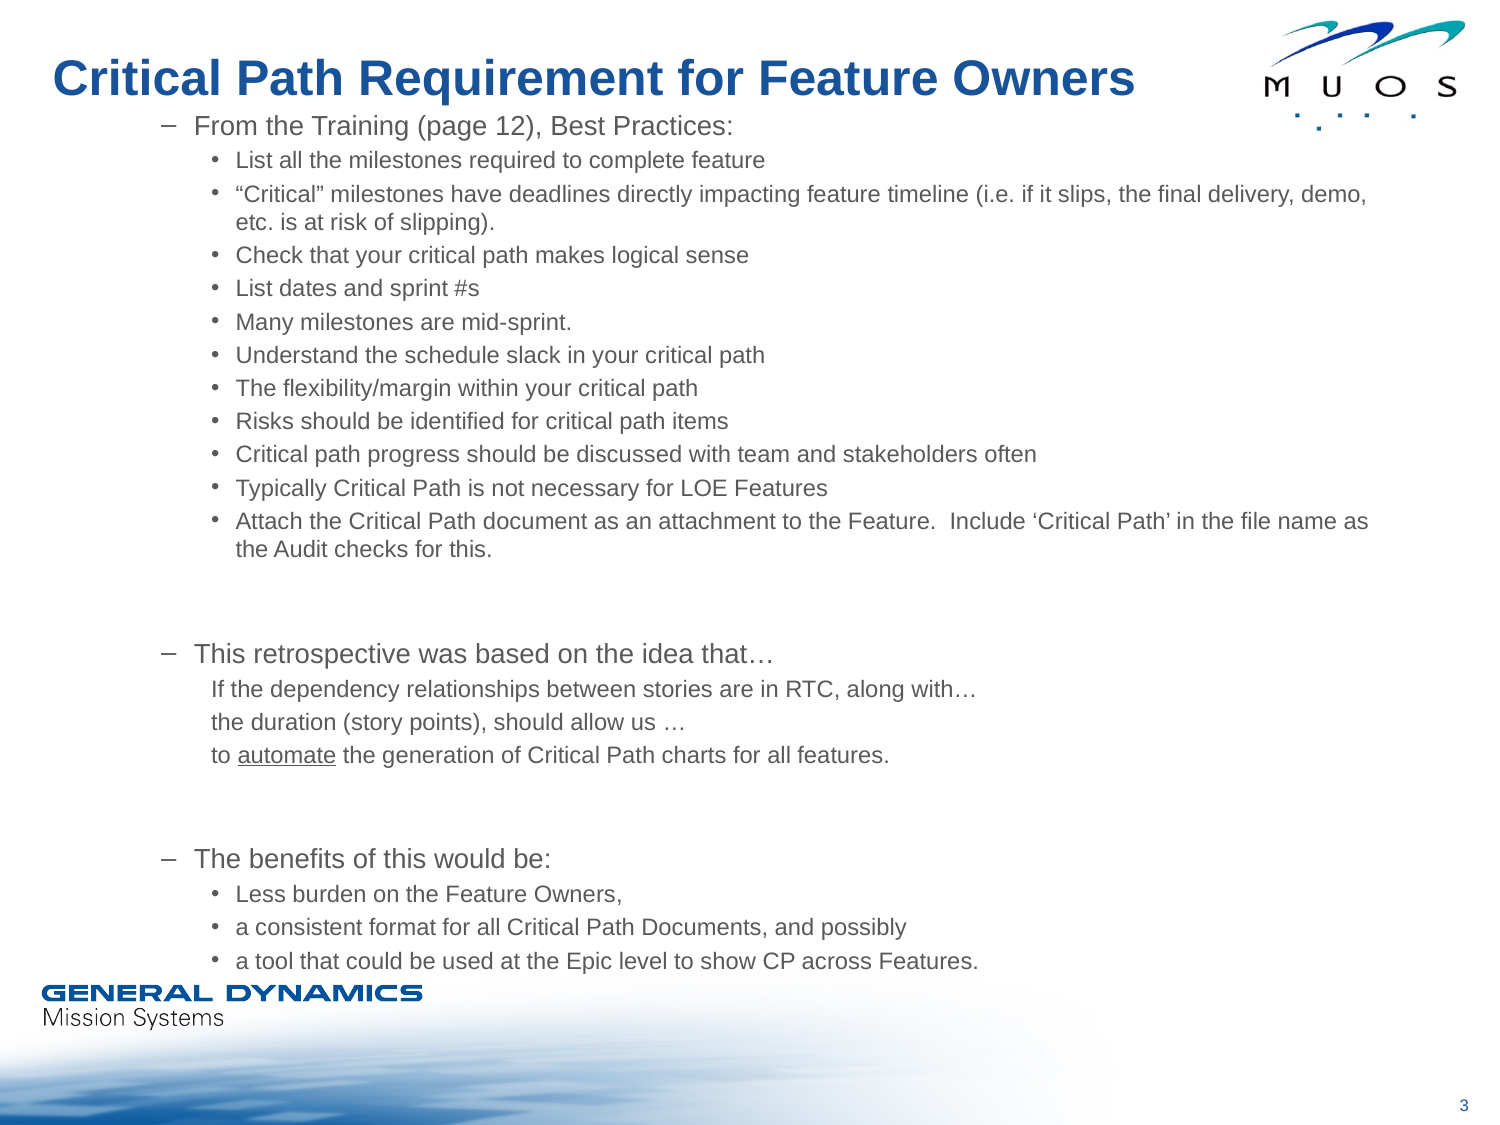

# Critical Path Requirement for Feature Owners
From the Training (page 12), Best Practices:
List all the milestones required to complete feature
“Critical” milestones have deadlines directly impacting feature timeline (i.e. if it slips, the final delivery, demo, etc. is at risk of slipping).
Check that your critical path makes logical sense
List dates and sprint #s
Many milestones are mid-sprint.
Understand the schedule slack in your critical path
The flexibility/margin within your critical path
Risks should be identified for critical path items
Critical path progress should be discussed with team and stakeholders often
Typically Critical Path is not necessary for LOE Features
Attach the Critical Path document as an attachment to the Feature.  Include ‘Critical Path’ in the file name as the Audit checks for this.

This retrospective was based on the idea that…
If the dependency relationships between stories are in RTC, along with…
the duration (story points), should allow us …
to automate the generation of Critical Path charts for all features.

The benefits of this would be:
Less burden on the Feature Owners,
a consistent format for all Critical Path Documents, and possibly
a tool that could be used at the Epic level to show CP across Features.
3